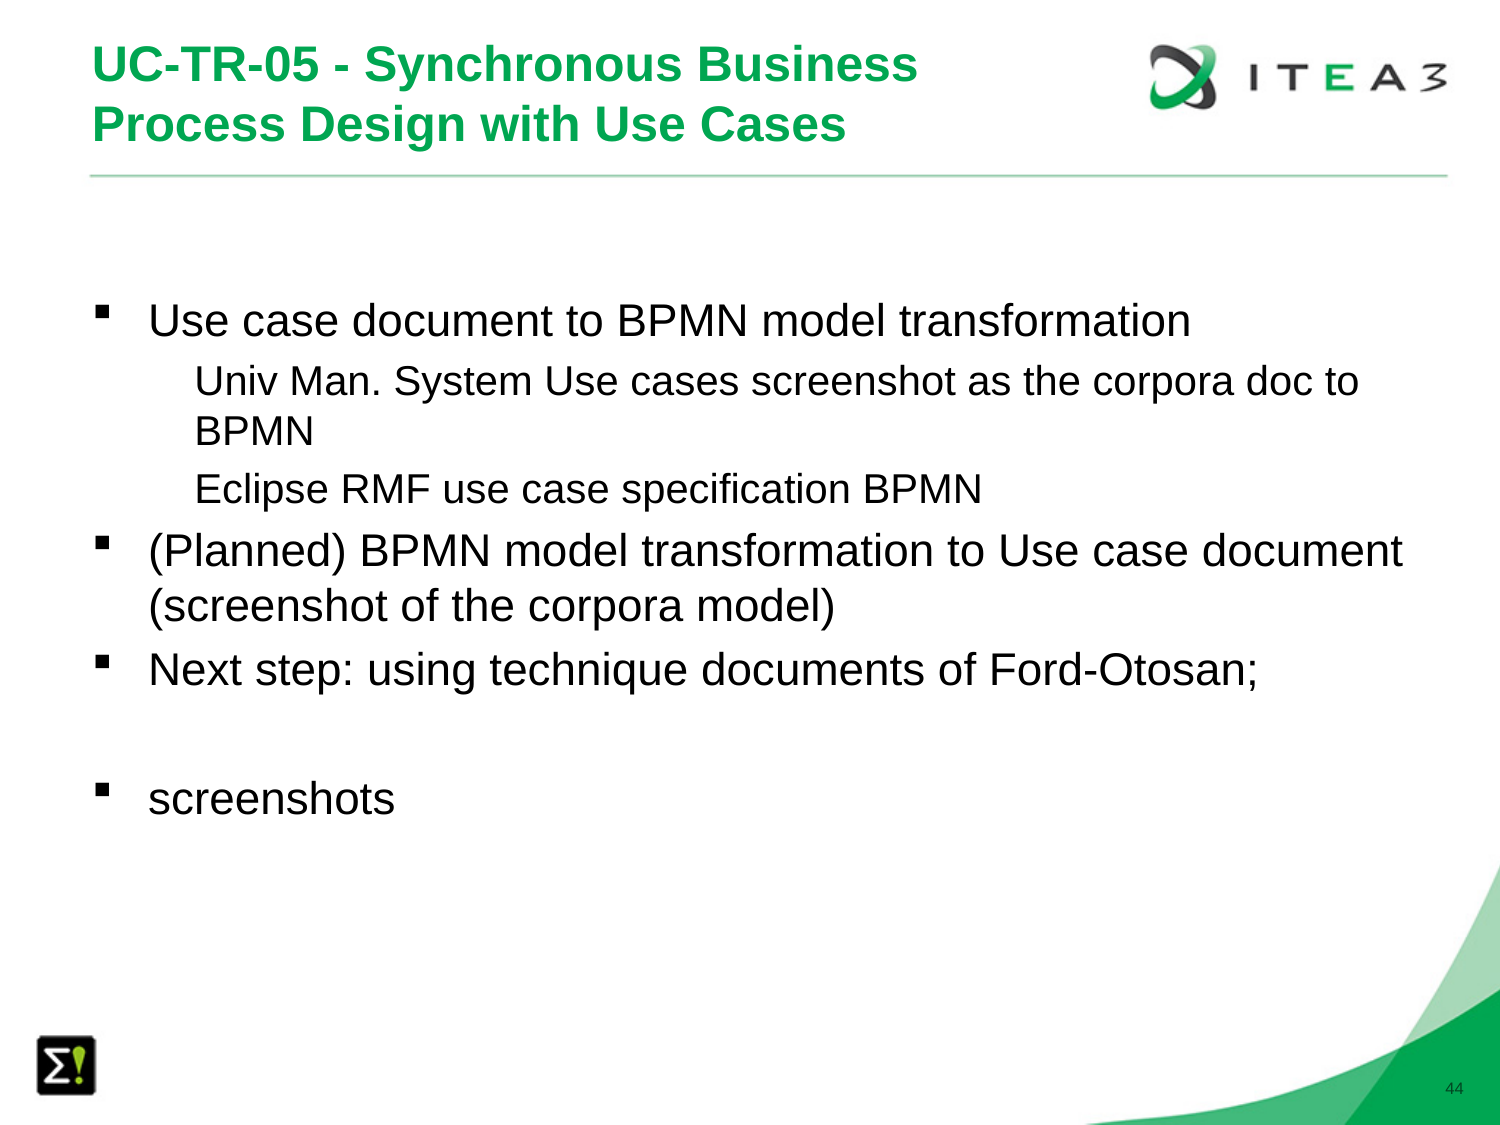

# UC-TR-05 - Synchronous Business Process Design with Use Cases

Use case document to BPMN model transformation
Univ Man. System Use cases screenshot as the corpora doc to BPMN
Eclipse RMF use case specification BPMN
(Planned) BPMN model transformation to Use case document (screenshot of the corpora model)
Next step: using technique documents of Ford-Otosan;

screenshots